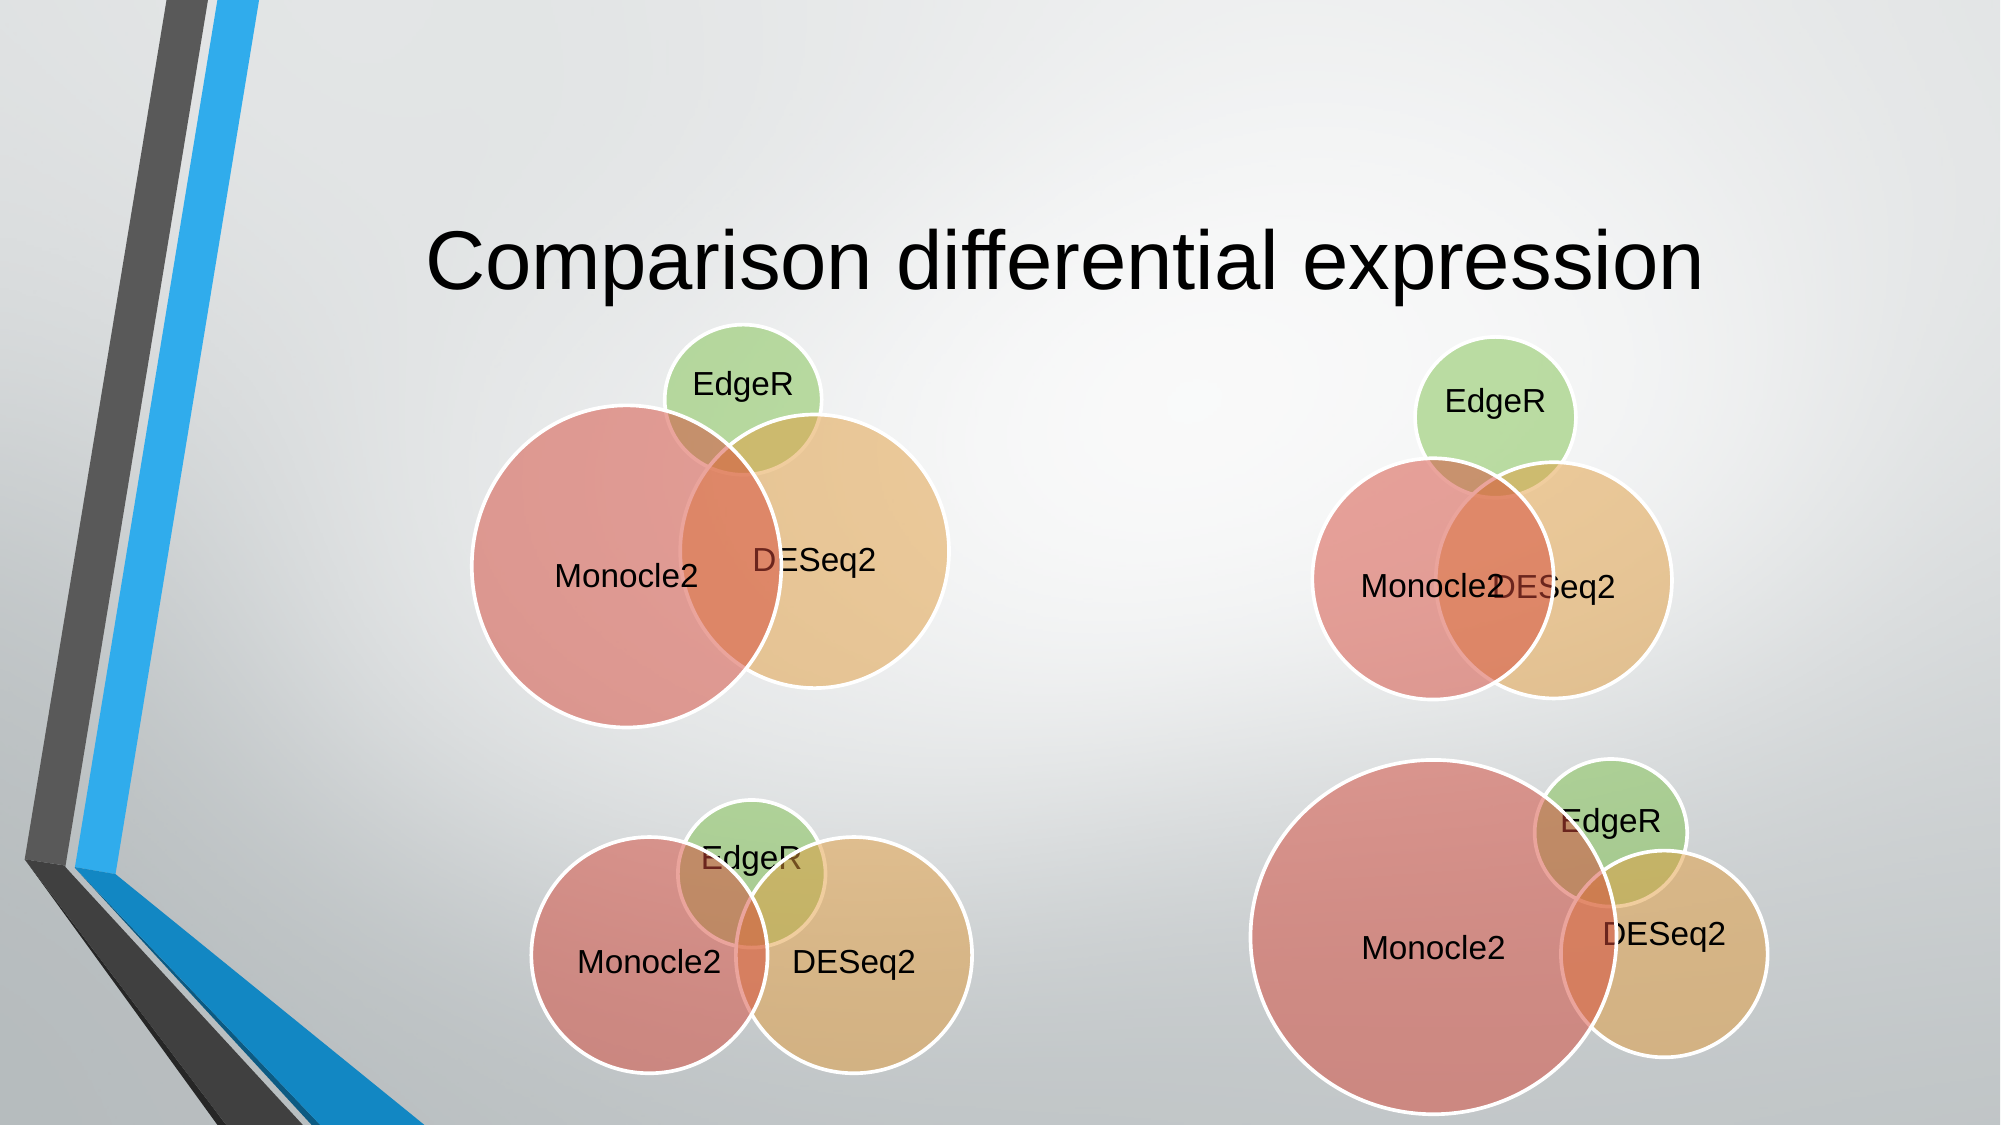

# Comparison differential expression
EdgeR
DESeq2
Monocle2
EdgeR
DESeq2
Monocle2
EdgeR
DESeq2
Monocle2

EdgeR

DESeq2

Monocle2